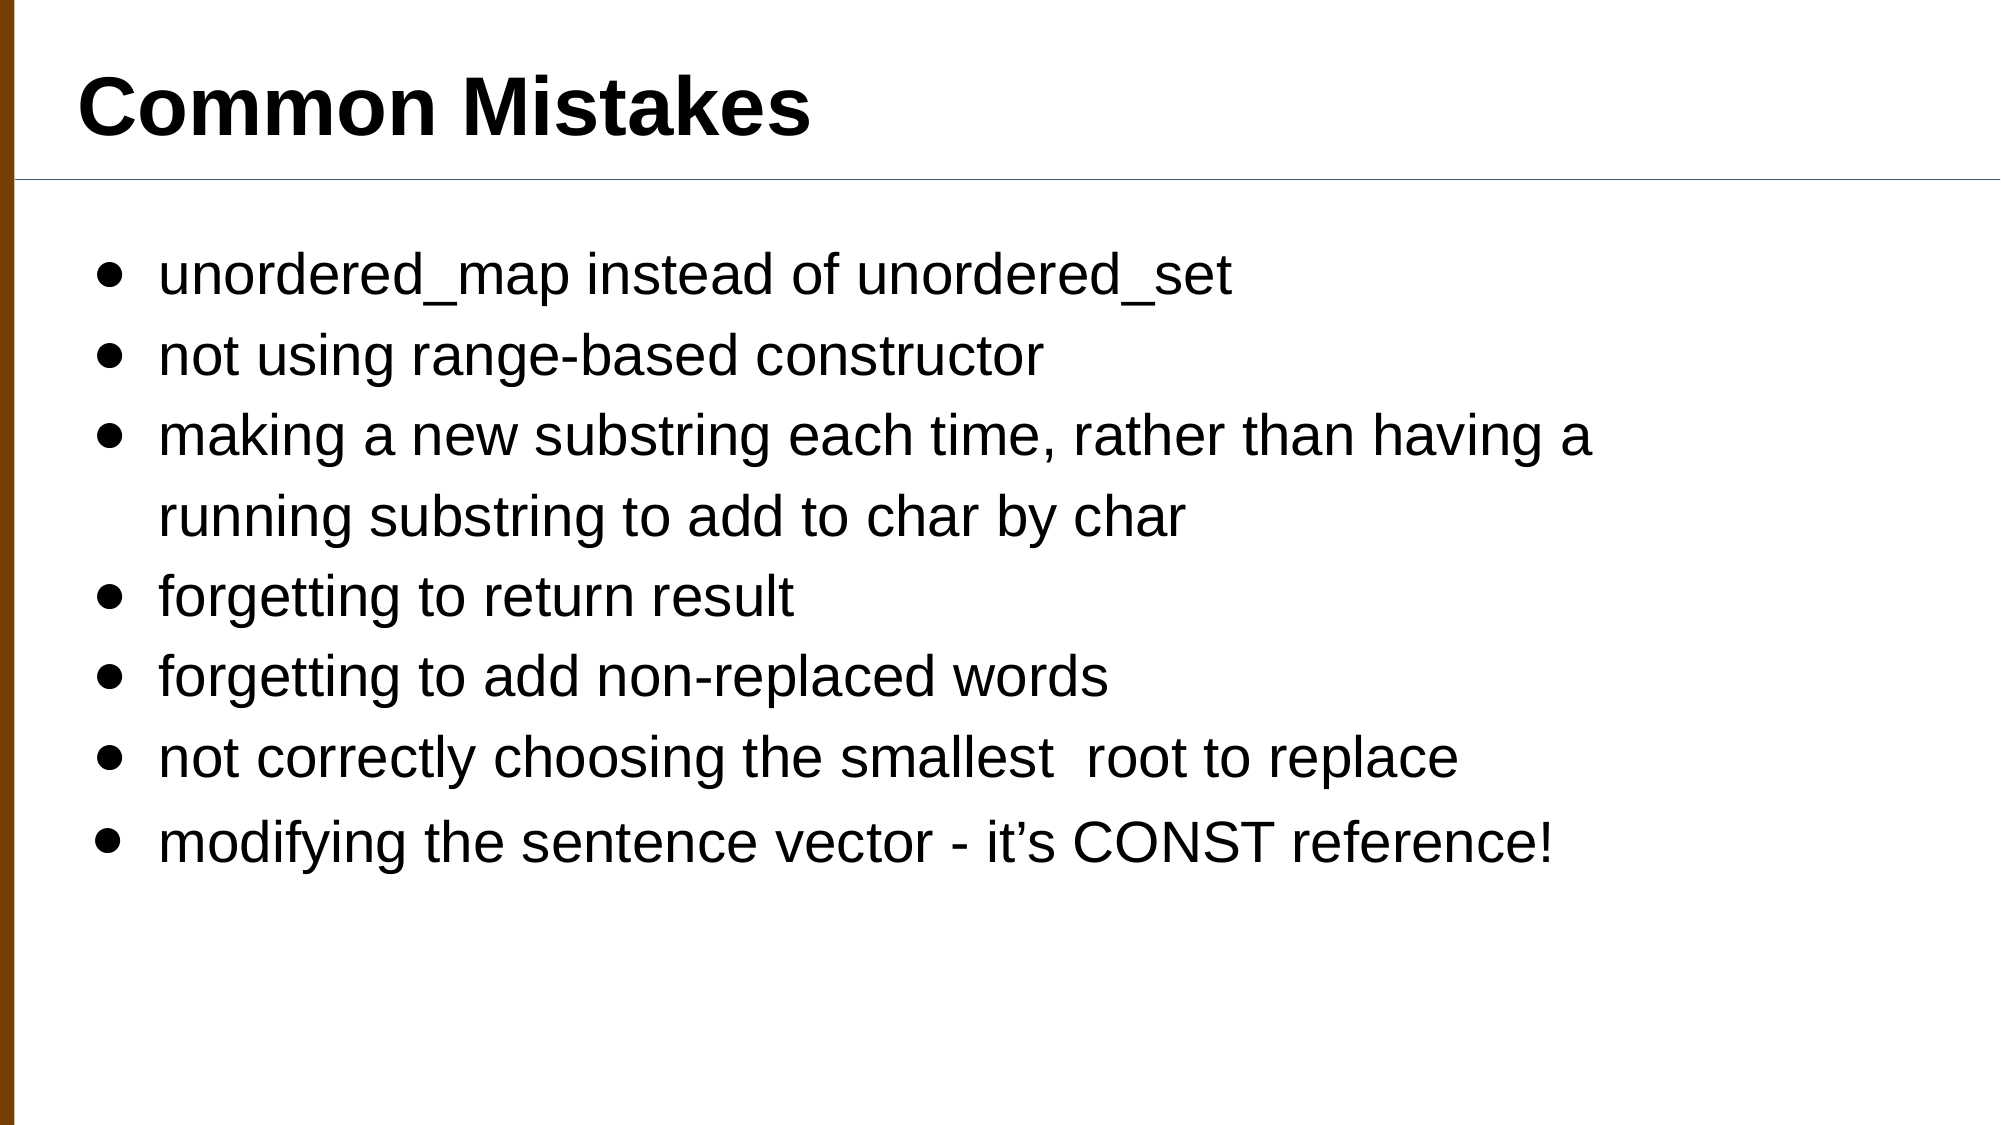

Common Mistakes
unordered_map instead of unordered_set
not using range-based constructor
making a new substring each time, rather than having a running substring to add to char by char
forgetting to return result
forgetting to add non-replaced words
not correctly choosing the smallest  root to replace
modifying the sentence vector - it’s CONST reference!